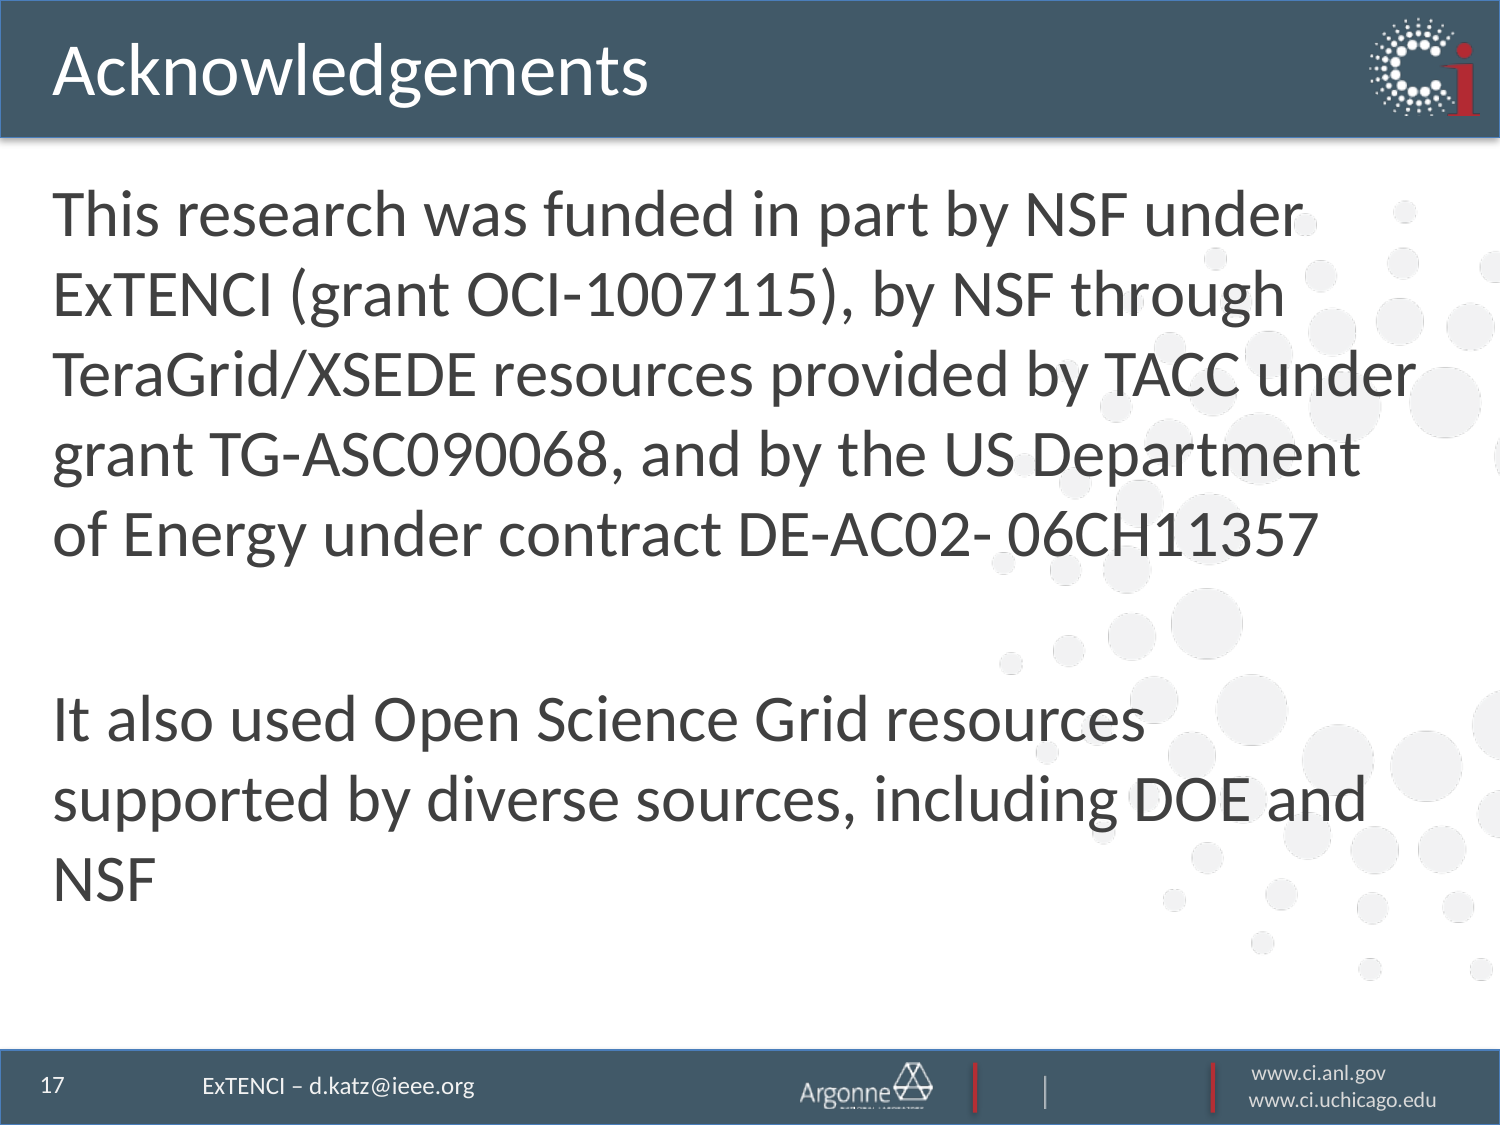

# Acknowledgements
This research was funded in part by NSF under ExTENCI (grant OCI-1007115), by NSF through TeraGrid/XSEDE resources provided by TACC under grant TG-ASC090068, and by the US Department of Energy under contract DE-AC02- 06CH11357

It also used Open Science Grid resources supported by diverse sources, including DOE and NSF